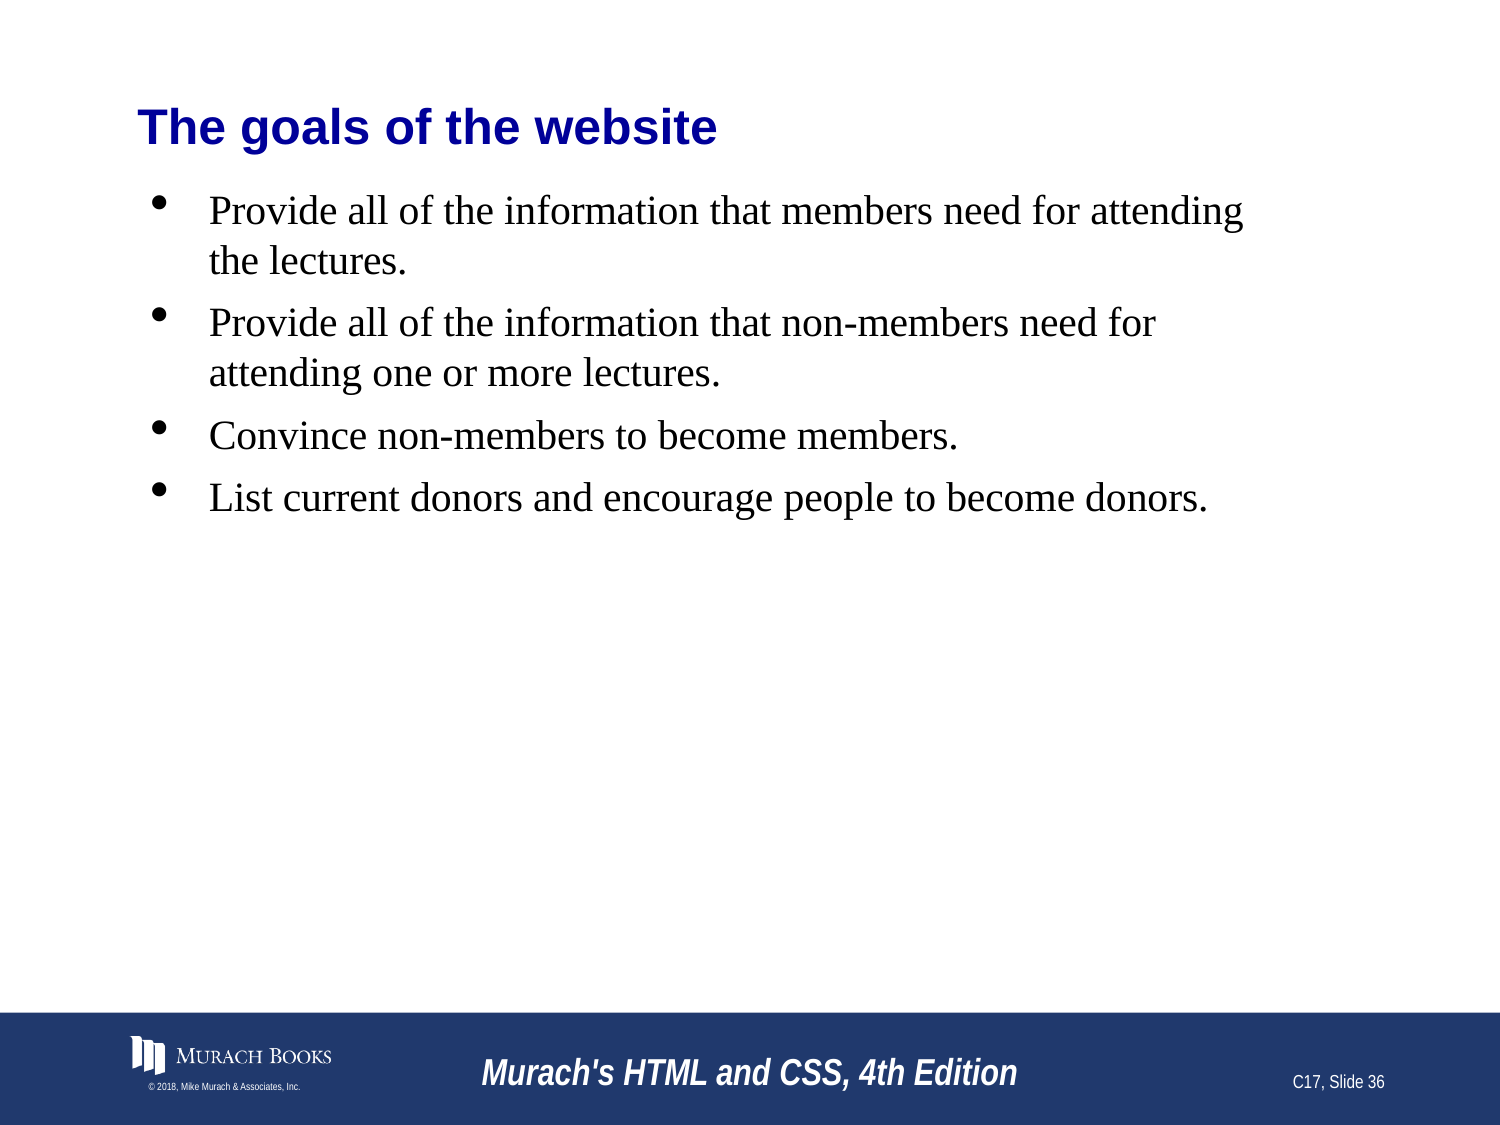

# The goals of the website
Provide all of the information that members need for attending the lectures.
Provide all of the information that non-members need for attending one or more lectures.
Convince non-members to become members.
List current donors and encourage people to become donors.

© 2018, Mike Murach & Associates, Inc.
Murach's HTML and CSS, 4th Edition

C17, Slide 36